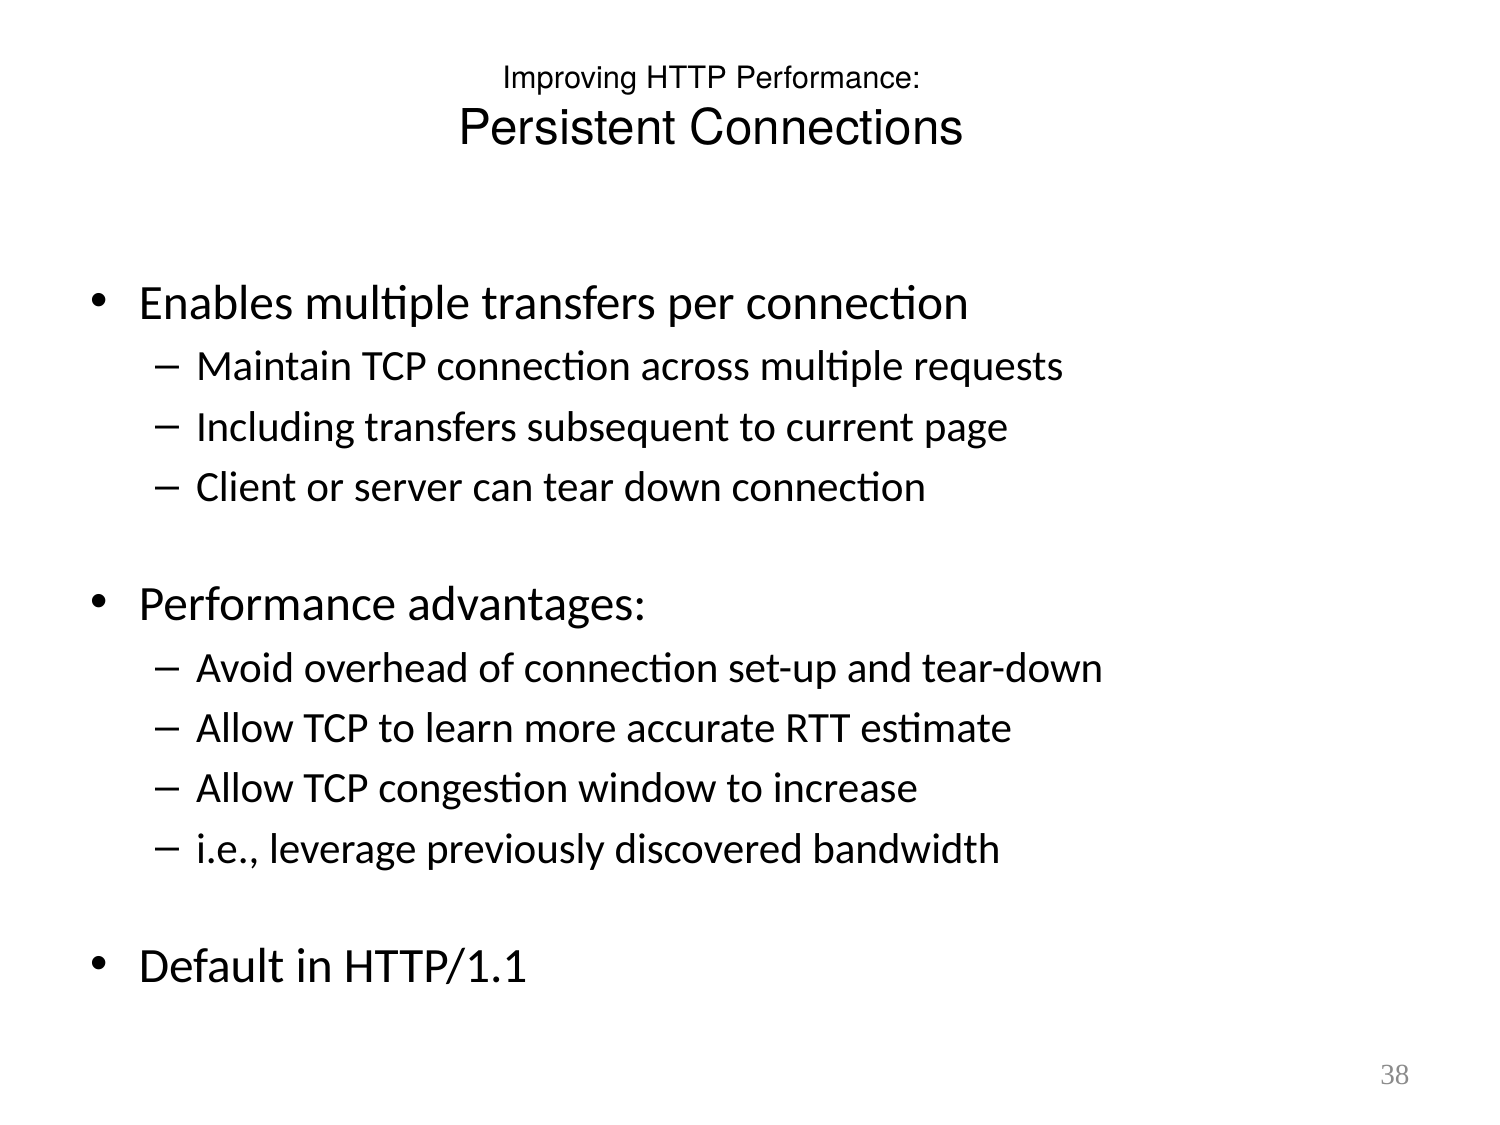

# Improving HTTP Performance: Persistent Connections
Enables multiple transfers per connection
Maintain TCP connection across multiple requests
Including transfers subsequent to current page
Client or server can tear down connection
Performance advantages:
Avoid overhead of connection set-up and tear-down
Allow TCP to learn more accurate RTT estimate
Allow TCP congestion window to increase
i.e., leverage previously discovered bandwidth
Default in HTTP/1.1
38